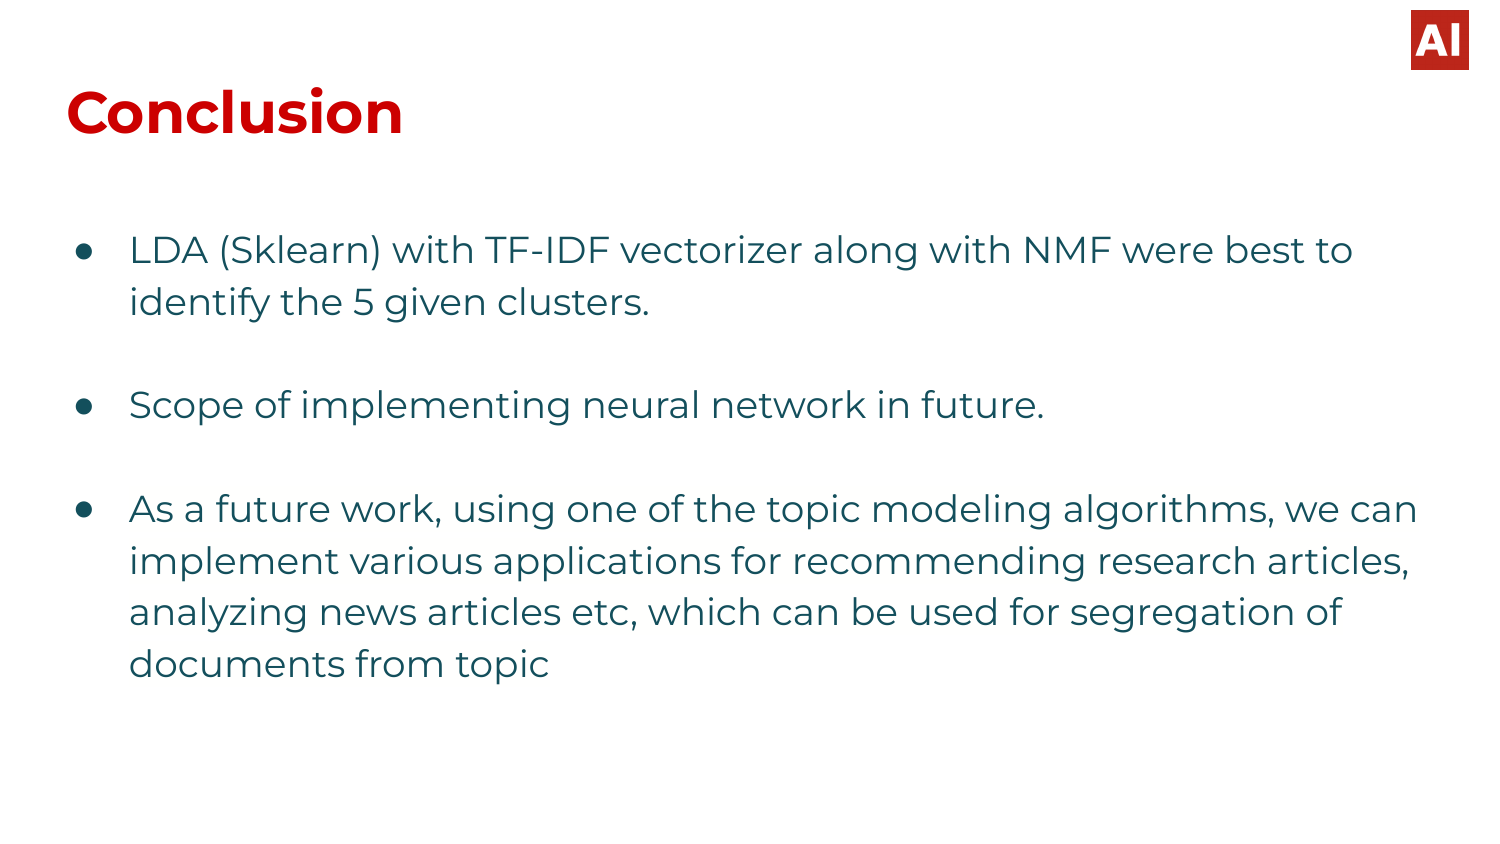

# Conclusion
LDA (Sklearn) with TF-IDF vectorizer along with NMF were best to identify the 5 given clusters.

Scope of implementing neural network in future.

As a future work, using one of the topic modeling algorithms, we can implement various applications for recommending research articles, analyzing news articles etc, which can be used for segregation of documents from topic